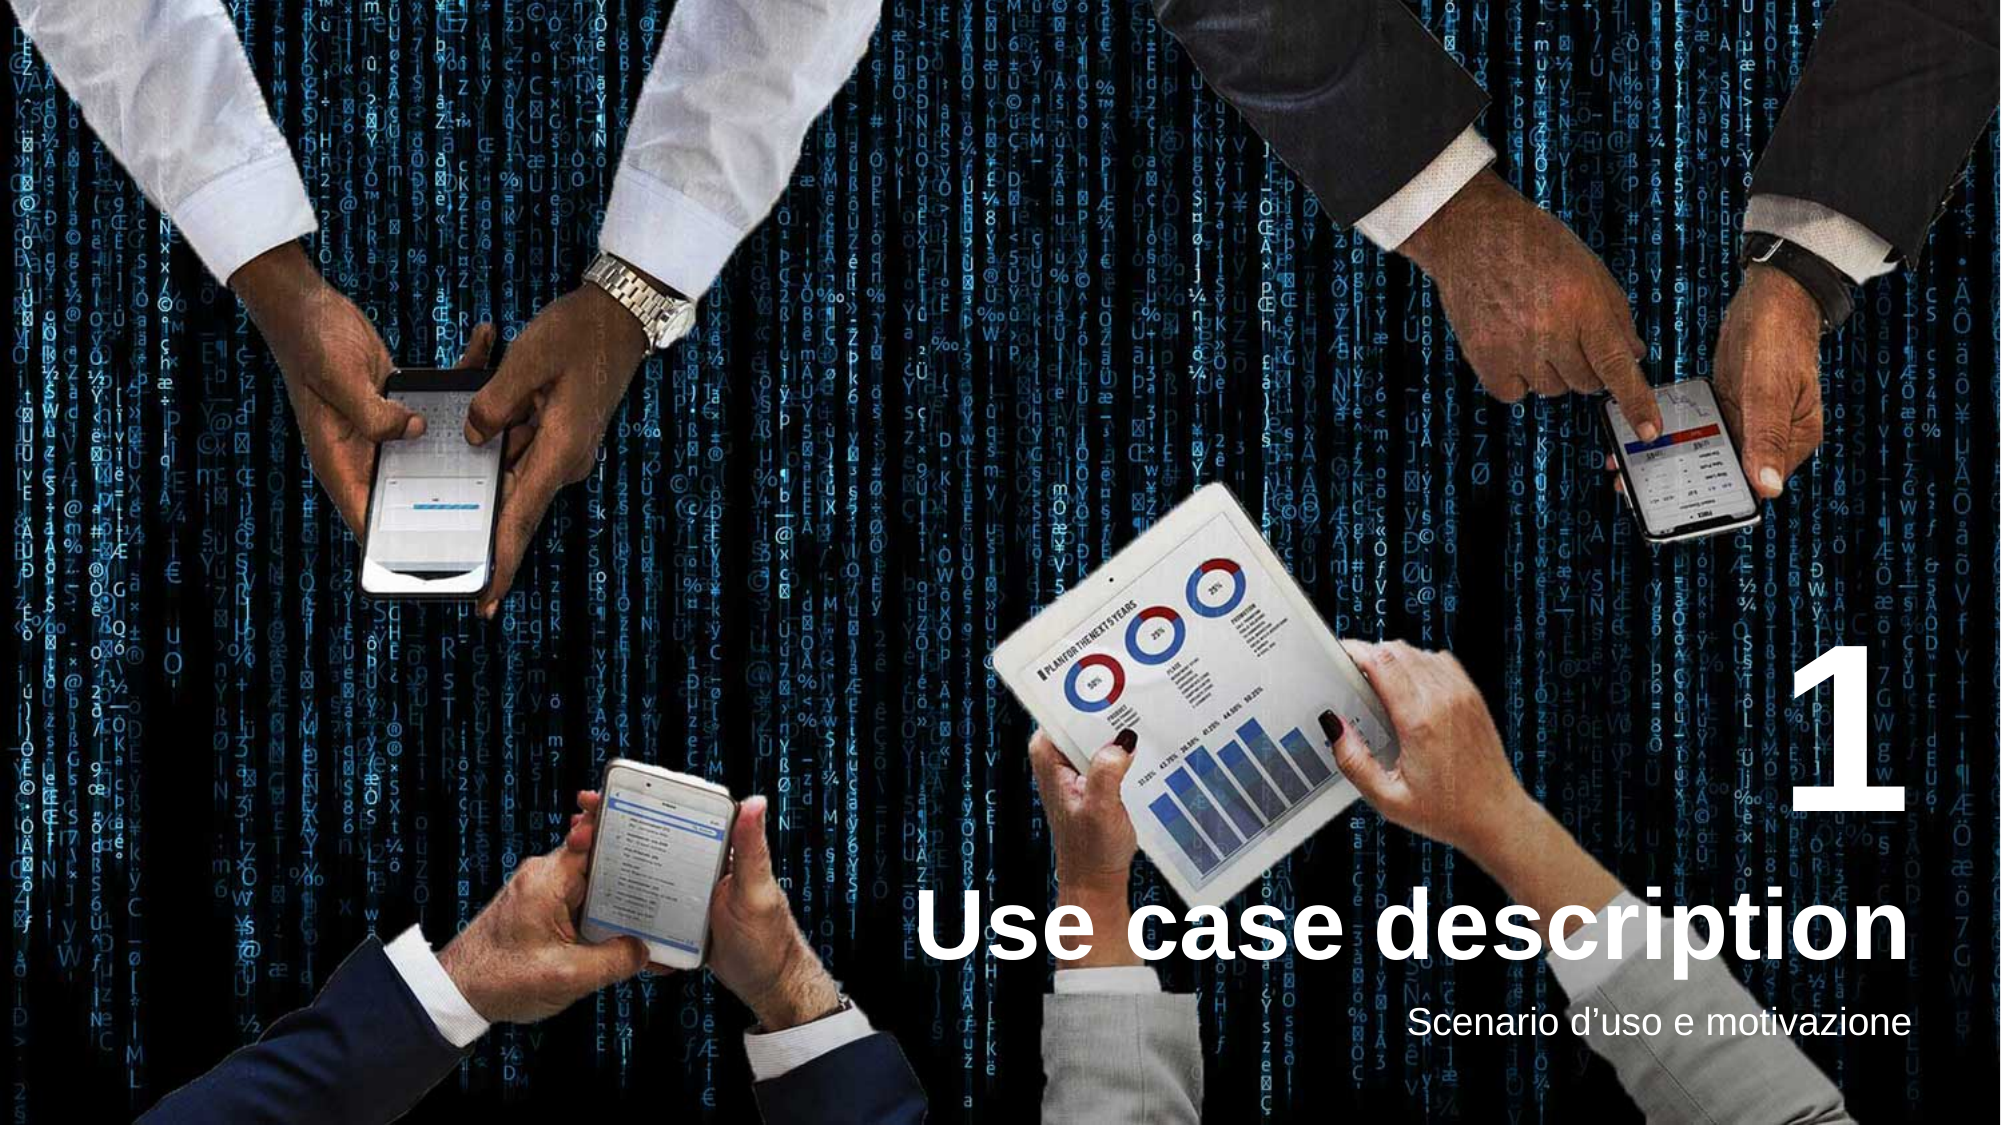

1
Use case description
Scenario d’uso e motivazione